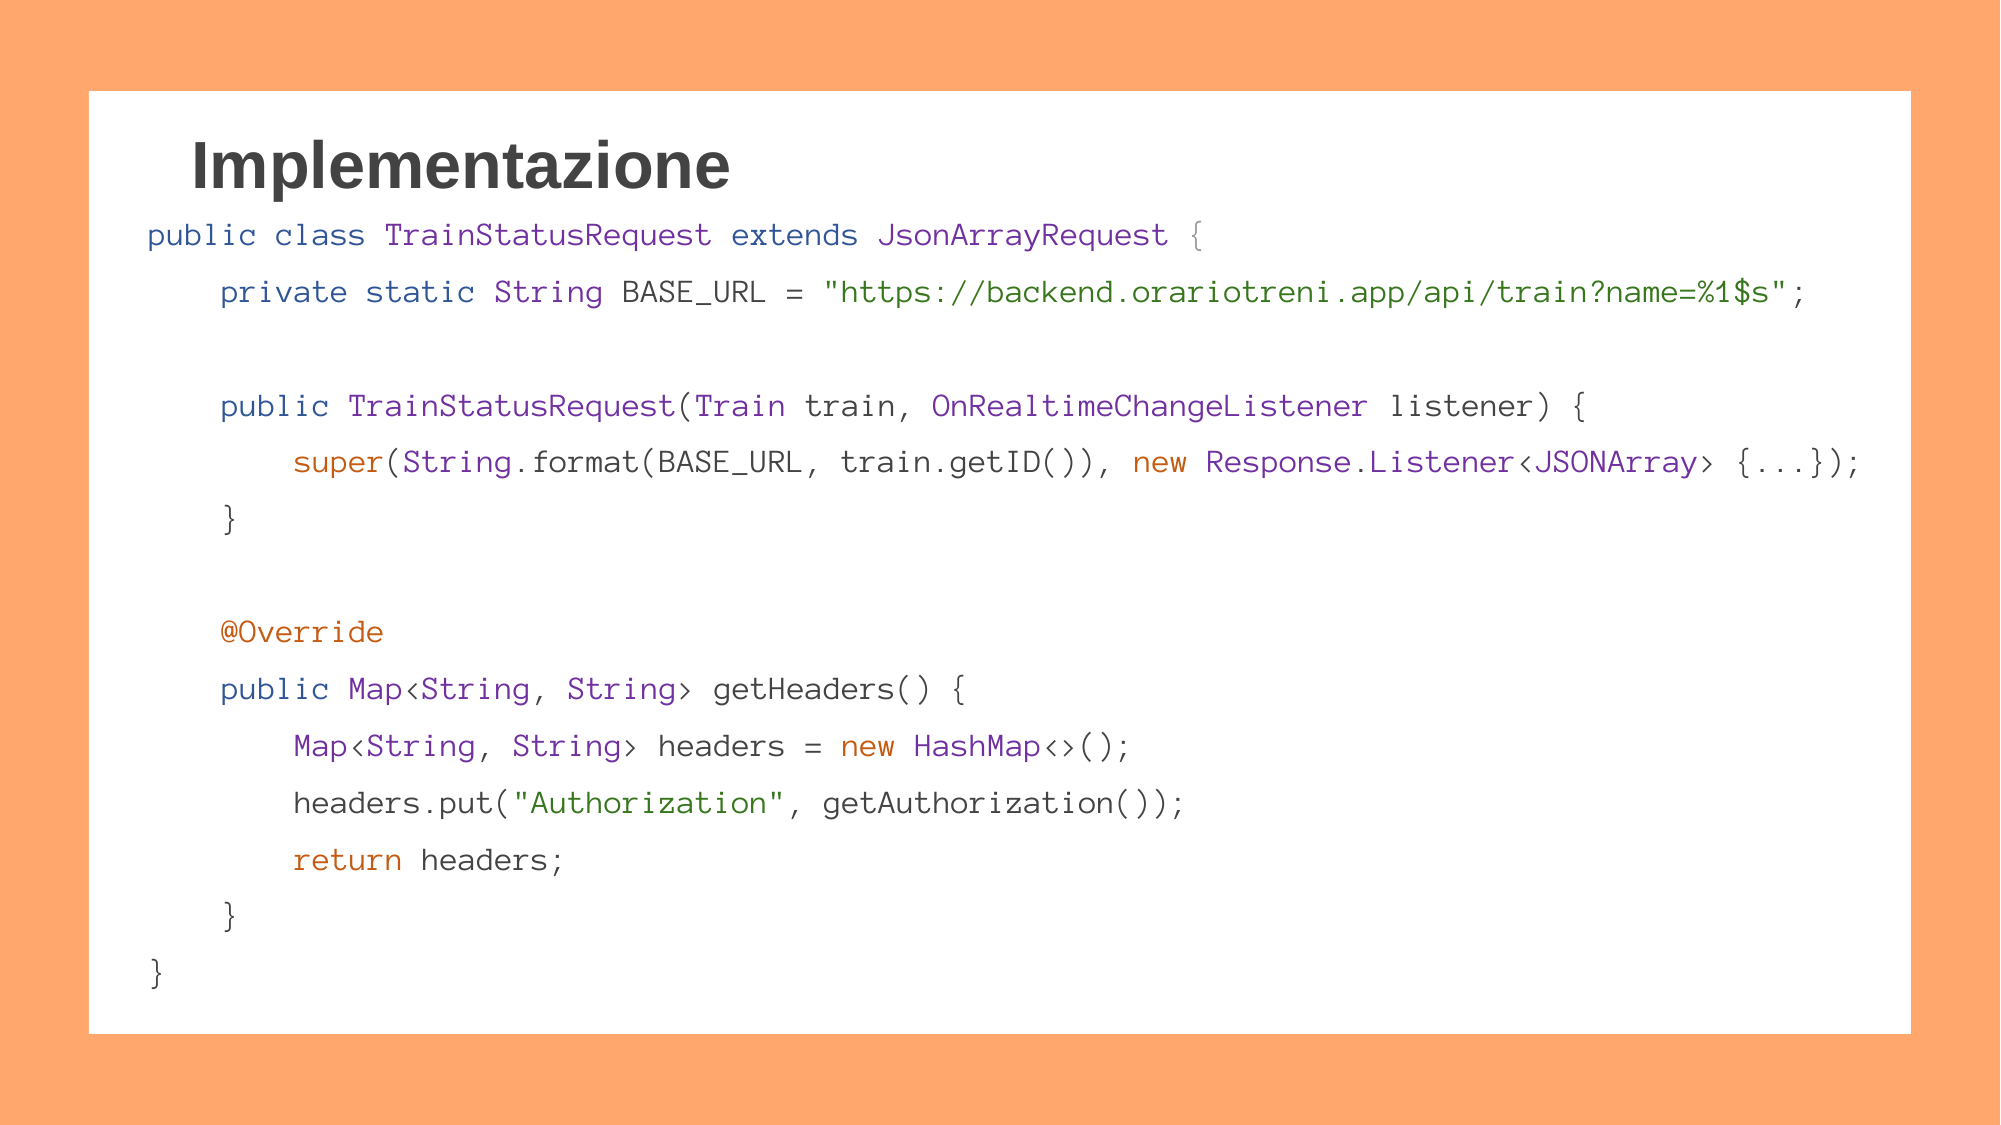

# Implementazione
public class TrainStatusRequest extends JsonArrayRequest {
    private static String BASE_URL = "https://backend.orariotreni.app/api/train?name=%1$s";

    public TrainStatusRequest(Train train, OnRealtimeChangeListener listener) {
        super(String.format(BASE_URL, train.getID()), new Response.Listener<JSONArray> {...});
    }

    @Override
    public Map<String, String> getHeaders() {
        Map<String, String> headers = new HashMap<>();
        headers.put("Authorization", getAuthorization());
        return headers;
    }
}